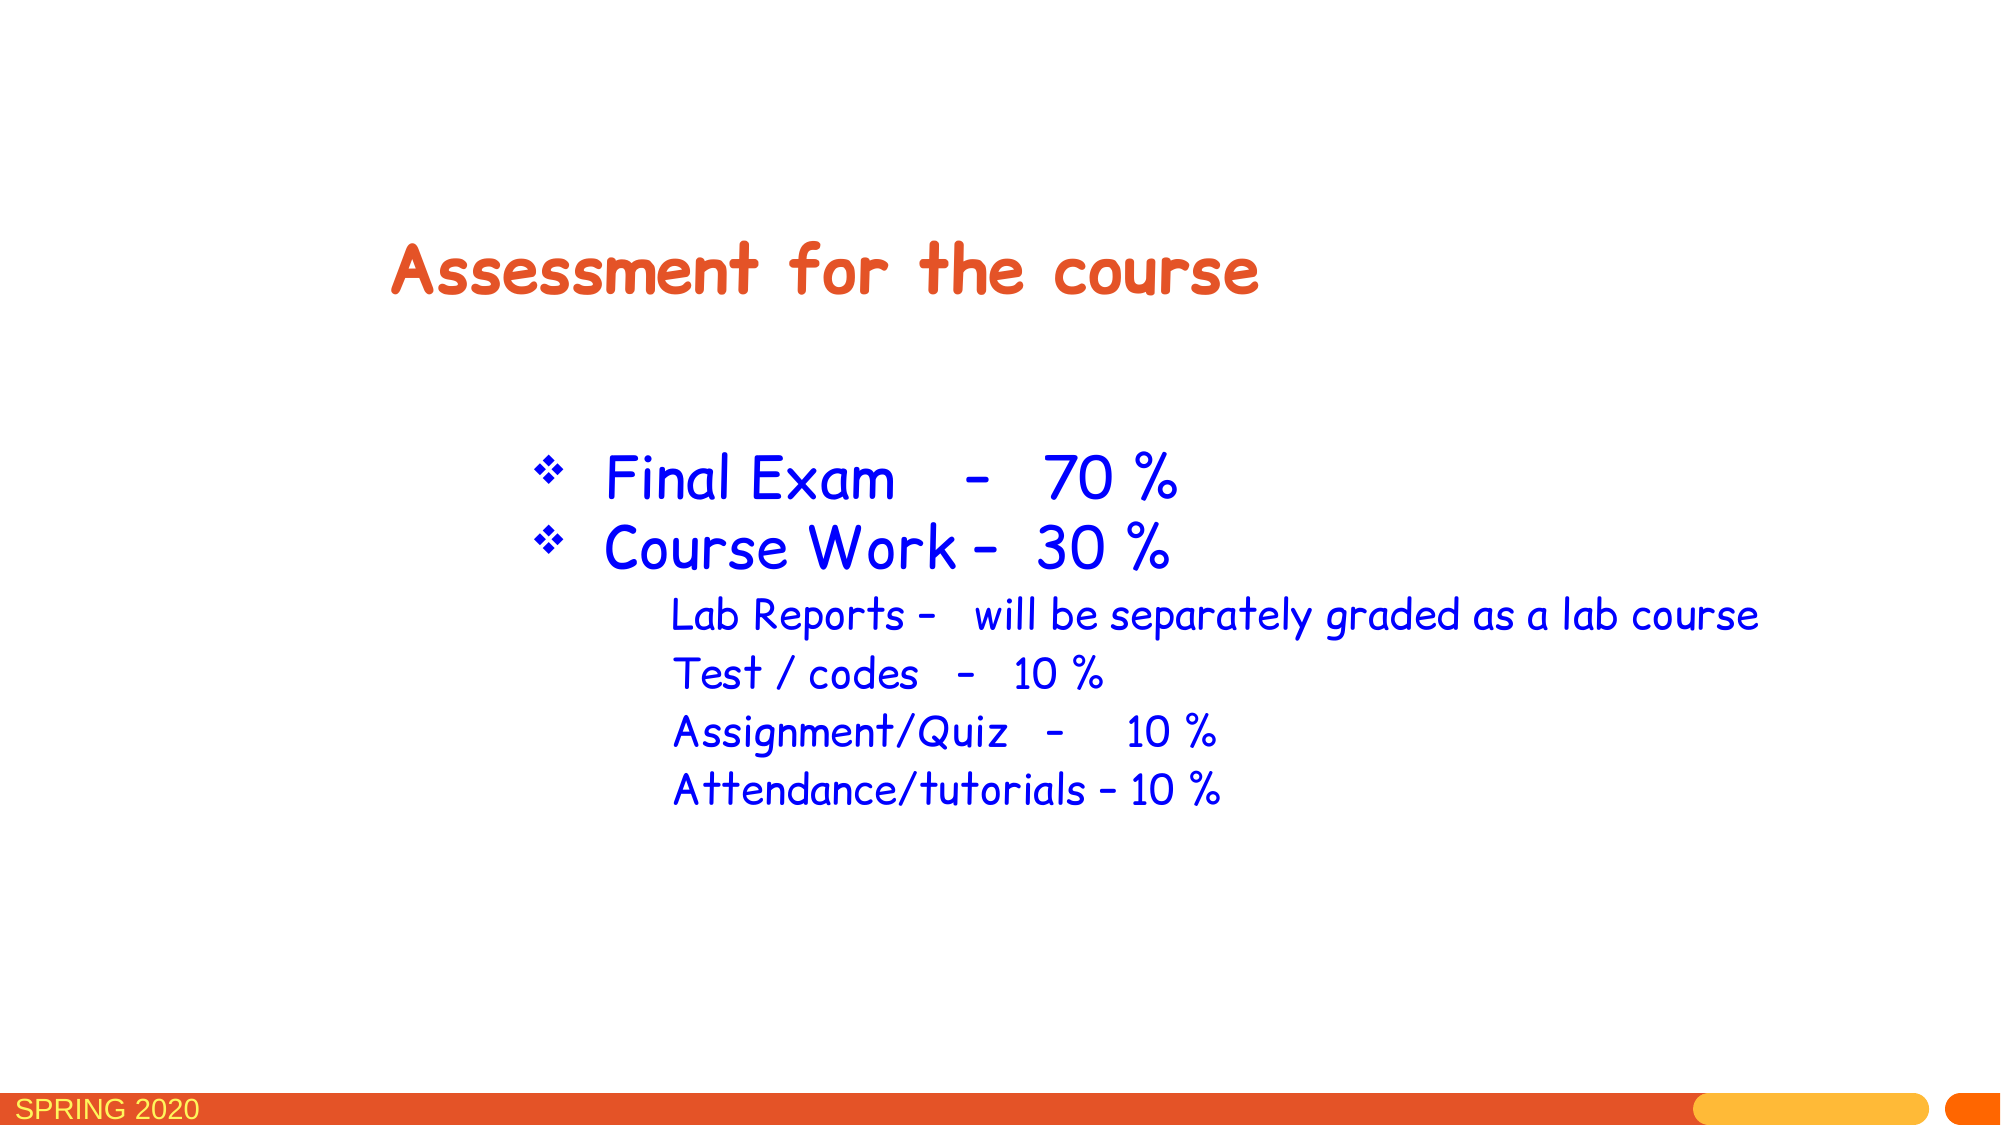

# Assessment for the course
 Final Exam    –   70 %
 Course Work –  30 %
Lab Reports –   will be separately graded as a lab course
Test / codes   –   10 %
Assignment/Quiz   –     10 %
Attendance/tutorials – 10 %